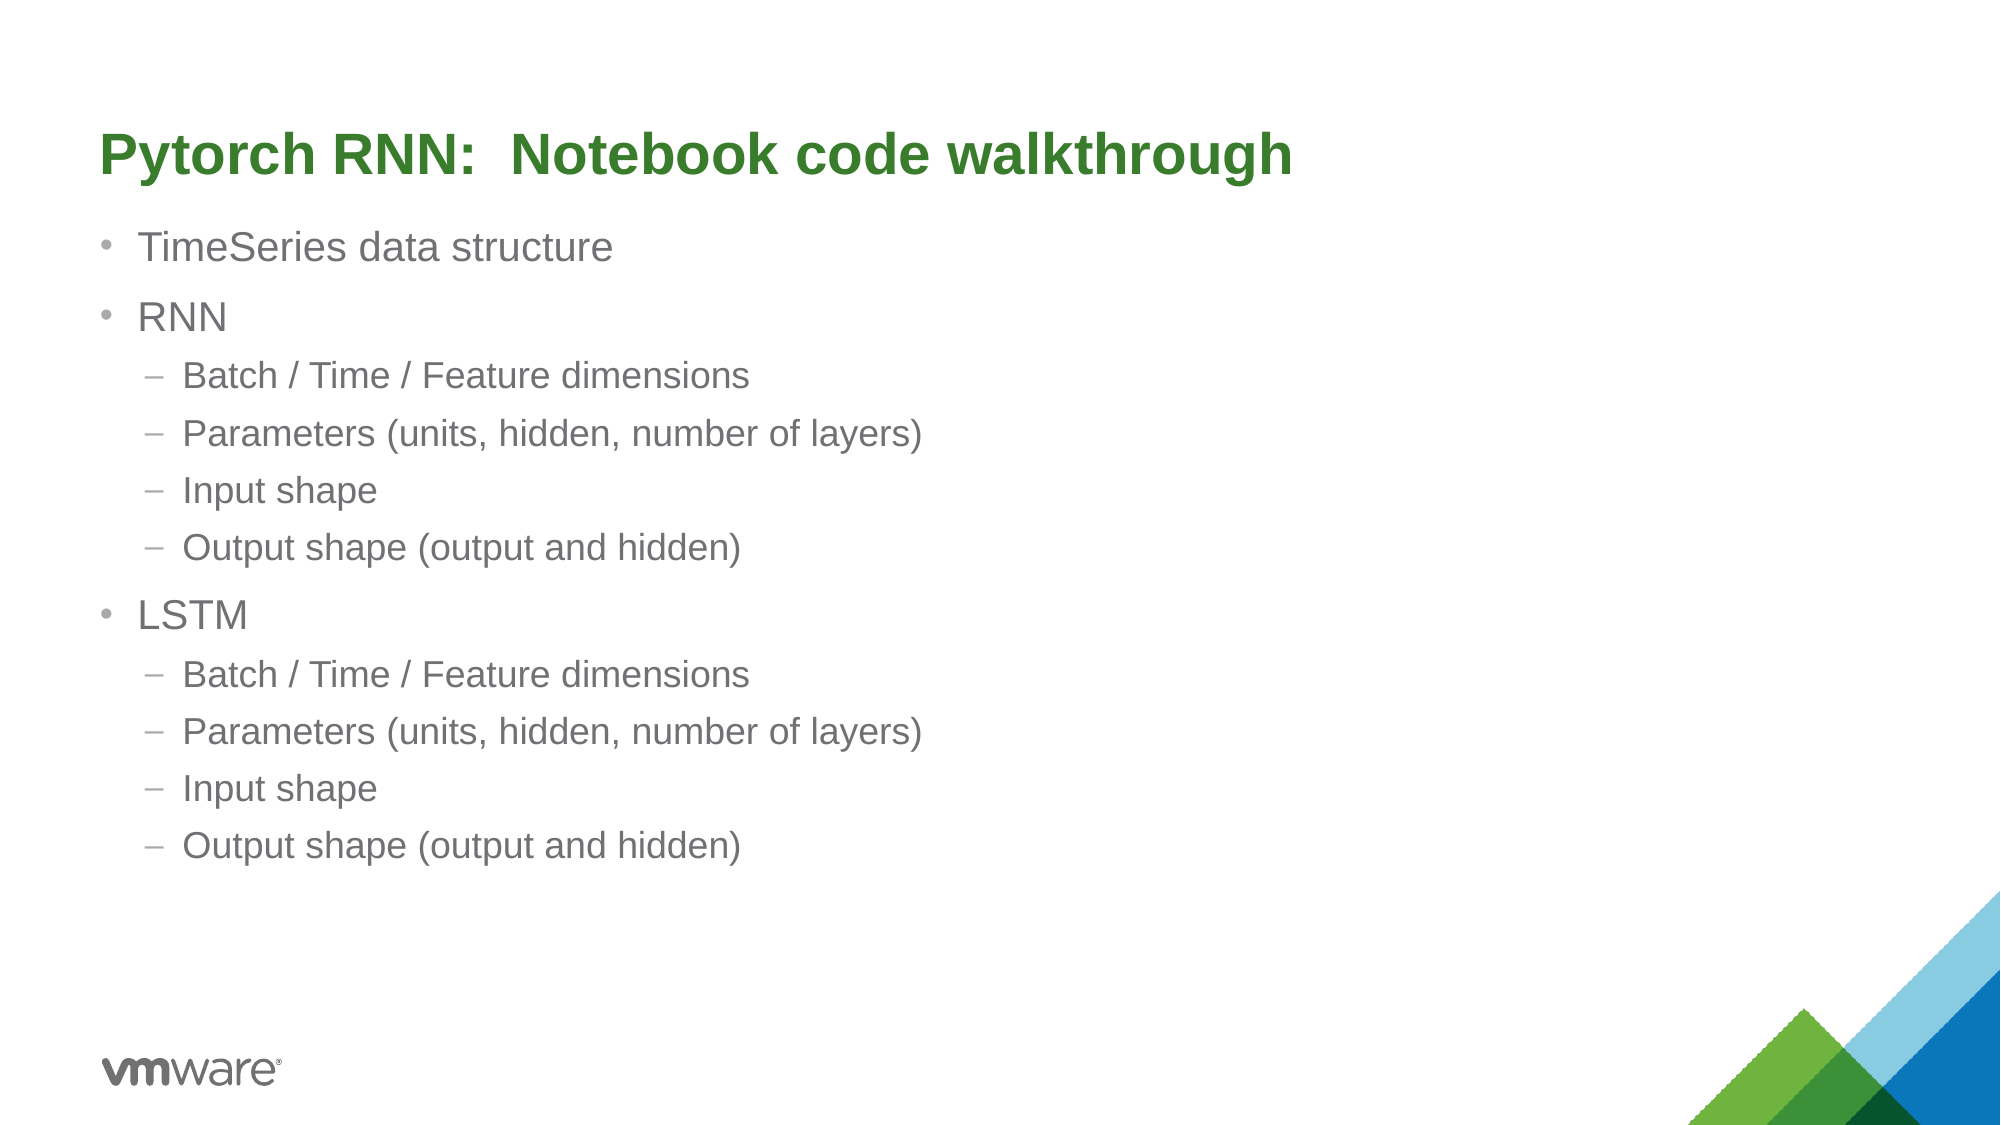

# Pytorch RNN:  Notebook code walkthrough
TimeSeries data structure
RNN
Batch / Time / Feature dimensions
Parameters (units, hidden, number of layers)
Input shape
Output shape (output and hidden)
LSTM
Batch / Time / Feature dimensions
Parameters (units, hidden, number of layers)
Input shape
Output shape (output and hidden)